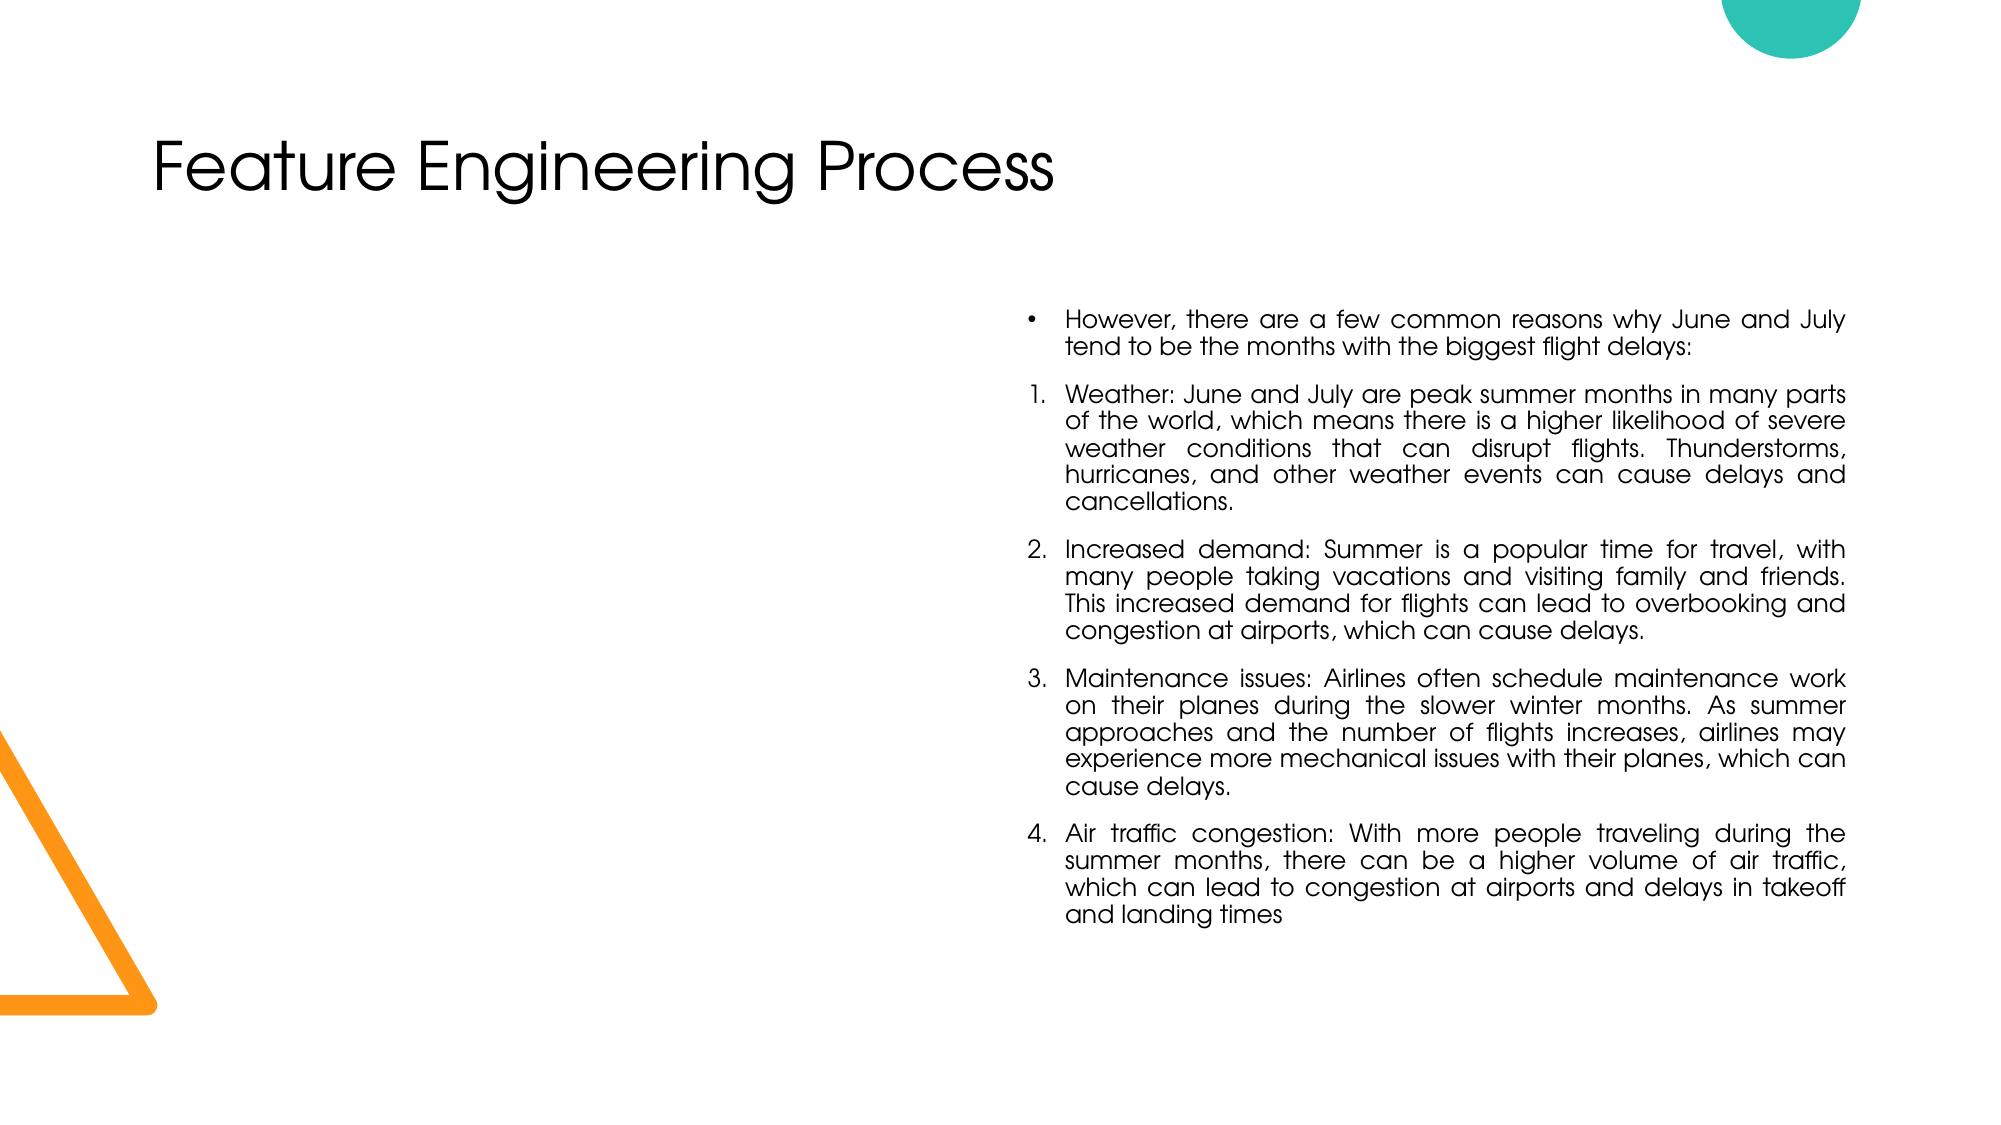

# Feature Engineering Process

However, there are a few common reasons why June and July tend to be the months with the biggest flight delays:
Weather: June and July are peak summer months in many parts of the world, which means there is a higher likelihood of severe weather conditions that can disrupt flights. Thunderstorms, hurricanes, and other weather events can cause delays and cancellations.
Increased demand: Summer is a popular time for travel, with many people taking vacations and visiting family and friends. This increased demand for flights can lead to overbooking and congestion at airports, which can cause delays.
Maintenance issues: Airlines often schedule maintenance work on their planes during the slower winter months. As summer approaches and the number of flights increases, airlines may experience more mechanical issues with their planes, which can cause delays.
Air traffic congestion: With more people traveling during the summer months, there can be a higher volume of air traffic, which can lead to congestion at airports and delays in takeoff and landing times